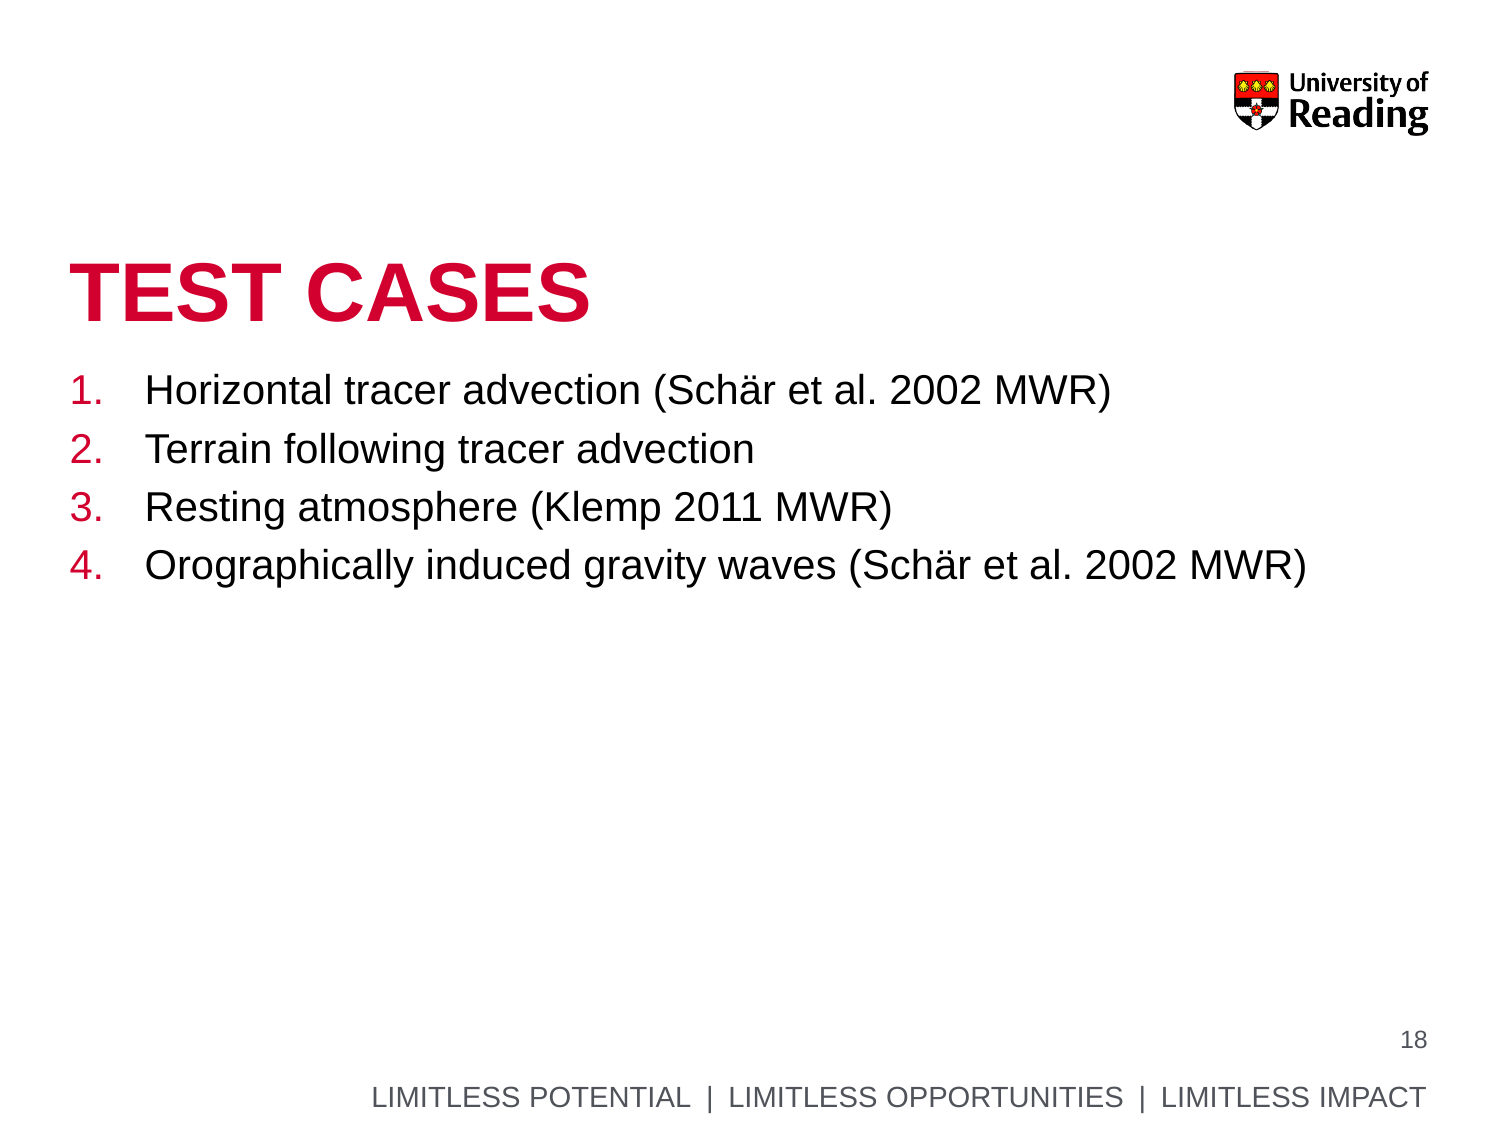

# Test Cases
Horizontal tracer advection (Schär et al. 2002 MWR)
Terrain following tracer advection
Resting atmosphere (Klemp 2011 MWR)
Orographically induced gravity waves (Schär et al. 2002 MWR)

18